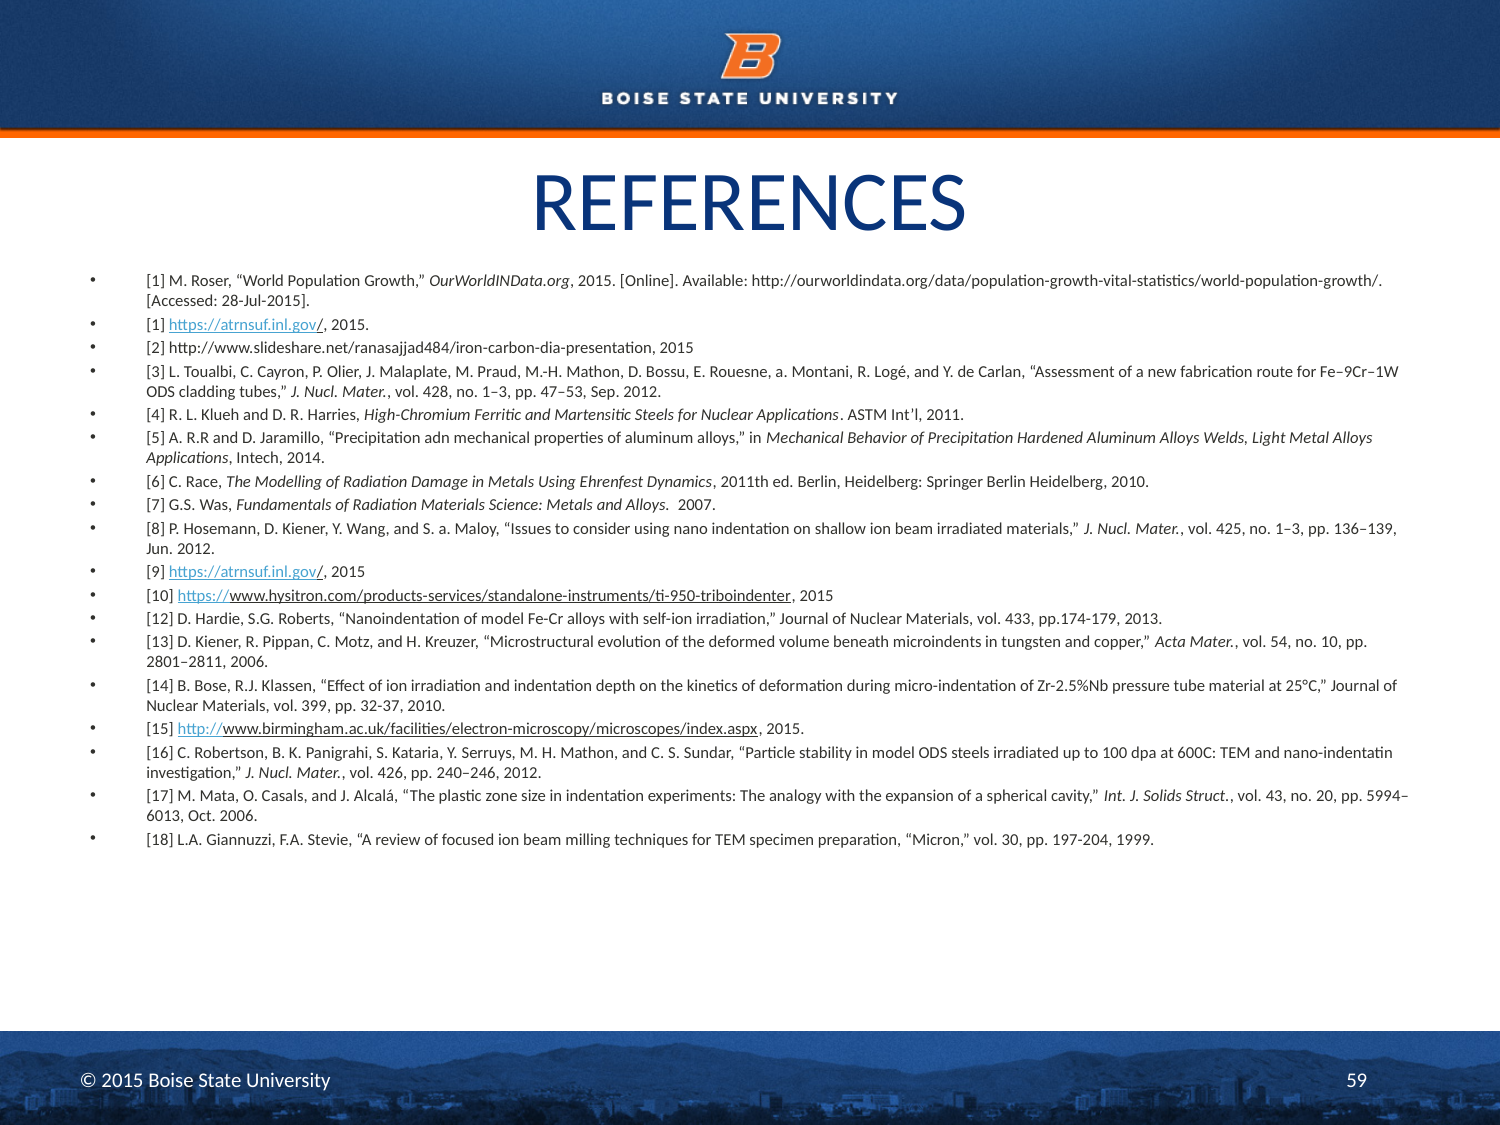

# REFERENCES
[1] M. Roser, “World Population Growth,” OurWorldINData.org, 2015. [Online]. Available: http://ourworldindata.org/data/population-growth-vital-statistics/world-population-growth/. [Accessed: 28-Jul-2015].
[1] https://atrnsuf.inl.gov/, 2015.
[2] http://www.slideshare.net/ranasajjad484/iron-carbon-dia-presentation, 2015
[3] L. Toualbi, C. Cayron, P. Olier, J. Malaplate, M. Praud, M.-H. Mathon, D. Bossu, E. Rouesne, a. Montani, R. Logé, and Y. de Carlan, “Assessment of a new fabrication route for Fe–9Cr–1W ODS cladding tubes,” J. Nucl. Mater., vol. 428, no. 1–3, pp. 47–53, Sep. 2012.
[4] R. L. Klueh and D. R. Harries, High-Chromium Ferritic and Martensitic Steels for Nuclear Applications. ASTM Int’l, 2011.
[5] A. R.R and D. Jaramillo, “Precipitation adn mechanical properties of aluminum alloys,” in Mechanical Behavior of Precipitation Hardened Aluminum Alloys Welds, Light Metal Alloys Applications, Intech, 2014.
[6] C. Race, The Modelling of Radiation Damage in Metals Using Ehrenfest Dynamics, 2011th ed. Berlin, Heidelberg: Springer Berlin Heidelberg, 2010.
[7] G.S. Was, Fundamentals of Radiation Materials Science: Metals and Alloys.  2007.
[8] P. Hosemann, D. Kiener, Y. Wang, and S. a. Maloy, “Issues to consider using nano indentation on shallow ion beam irradiated materials,” J. Nucl. Mater., vol. 425, no. 1–3, pp. 136–139, Jun. 2012.
[9] https://atrnsuf.inl.gov/, 2015
[10] https://www.hysitron.com/products-services/standalone-instruments/ti-950-triboindenter, 2015
[12] D. Hardie, S.G. Roberts, “Nanoindentation of model Fe-Cr alloys with self-ion irradiation,” Journal of Nuclear Materials, vol. 433, pp.174-179, 2013.
[13] D. Kiener, R. Pippan, C. Motz, and H. Kreuzer, “Microstructural evolution of the deformed volume beneath microindents in tungsten and copper,” Acta Mater., vol. 54, no. 10, pp. 2801–2811, 2006.
[14] B. Bose, R.J. Klassen, “Effect of ion irradiation and indentation depth on the kinetics of deformation during micro-indentation of Zr-2.5%Nb pressure tube material at 25°C,” Journal of Nuclear Materials, vol. 399, pp. 32-37, 2010.
[15] http://www.birmingham.ac.uk/facilities/electron-microscopy/microscopes/index.aspx, 2015.
[16] C. Robertson, B. K. Panigrahi, S. Kataria, Y. Serruys, M. H. Mathon, and C. S. Sundar, “Particle stability in model ODS steels irradiated up to 100 dpa at 600C: TEM and nano-indentatin investigation,” J. Nucl. Mater., vol. 426, pp. 240–246, 2012.
[17] M. Mata, O. Casals, and J. Alcalá, “The plastic zone size in indentation experiments: The analogy with the expansion of a spherical cavity,” Int. J. Solids Struct., vol. 43, no. 20, pp. 5994–6013, Oct. 2006.
[18] L.A. Giannuzzi, F.A. Stevie, “A review of focused ion beam milling techniques for TEM specimen preparation, “Micron,” vol. 30, pp. 197-204, 1999.